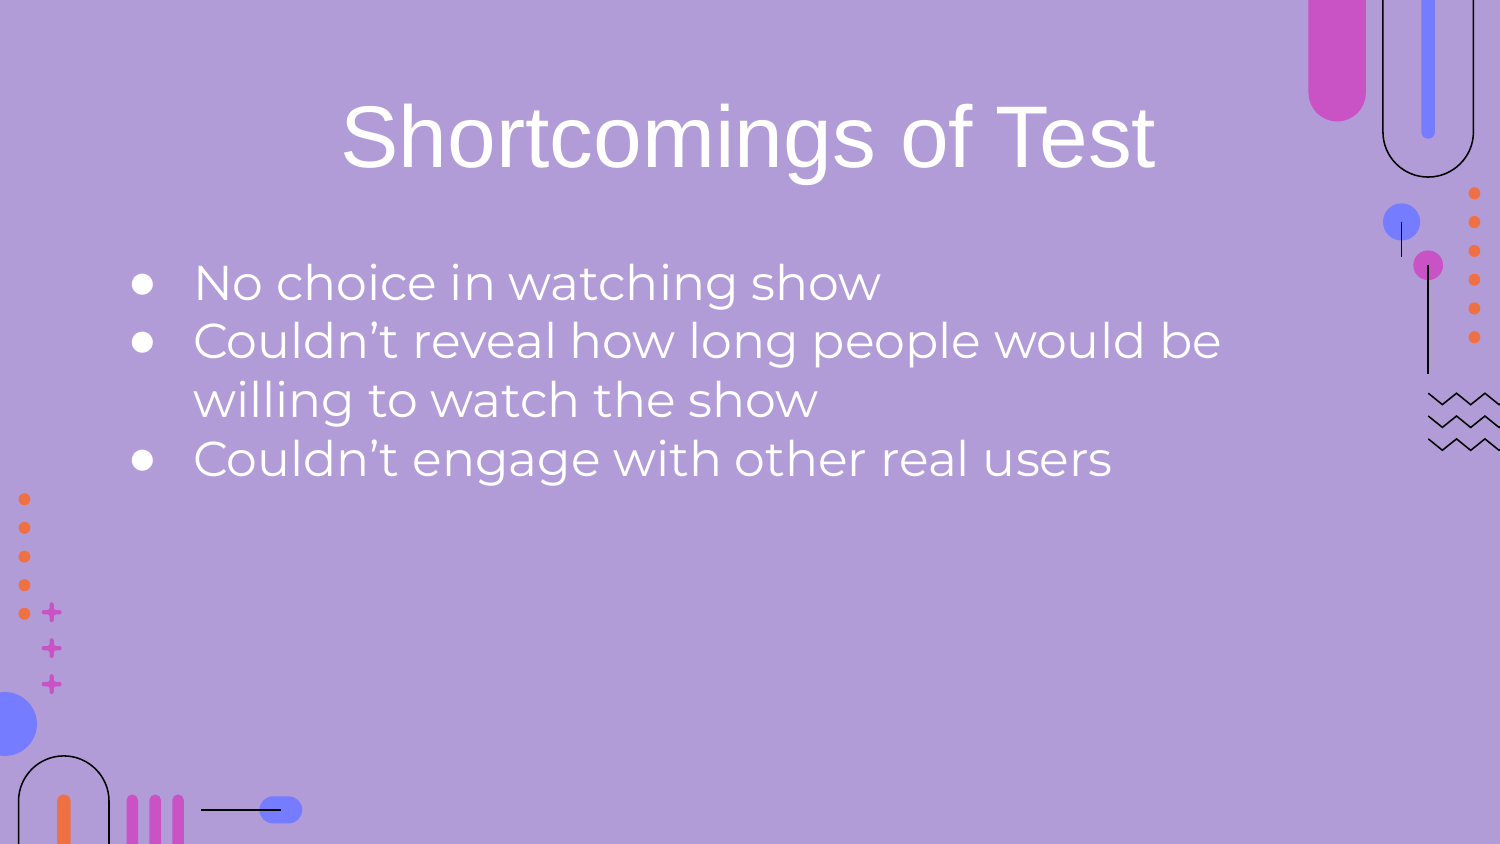

# Shortcomings of Test
No choice in watching show
Couldn’t reveal how long people would be willing to watch the show
Couldn’t engage with other real users